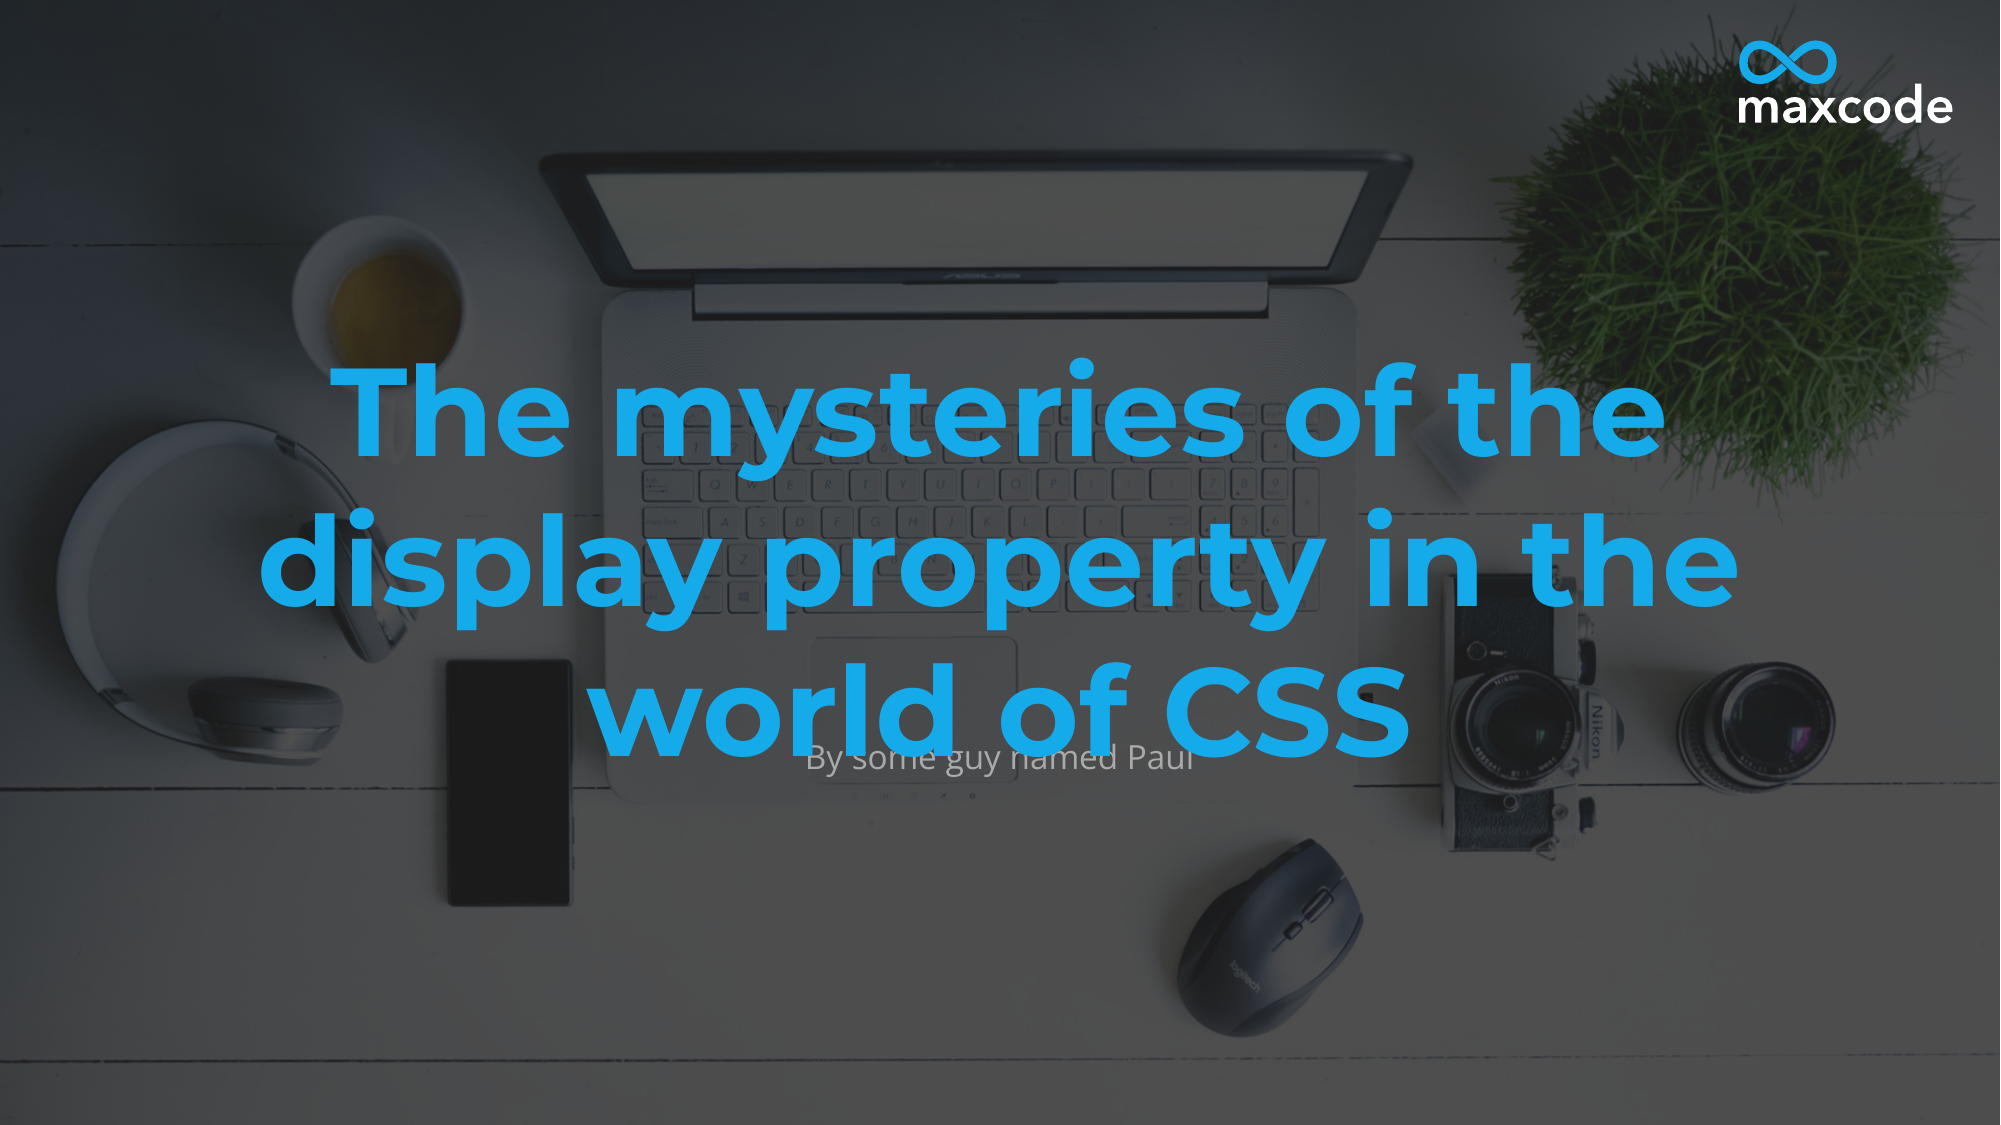

# The mysteries of the display property in the world of CSS
By some guy named Paul